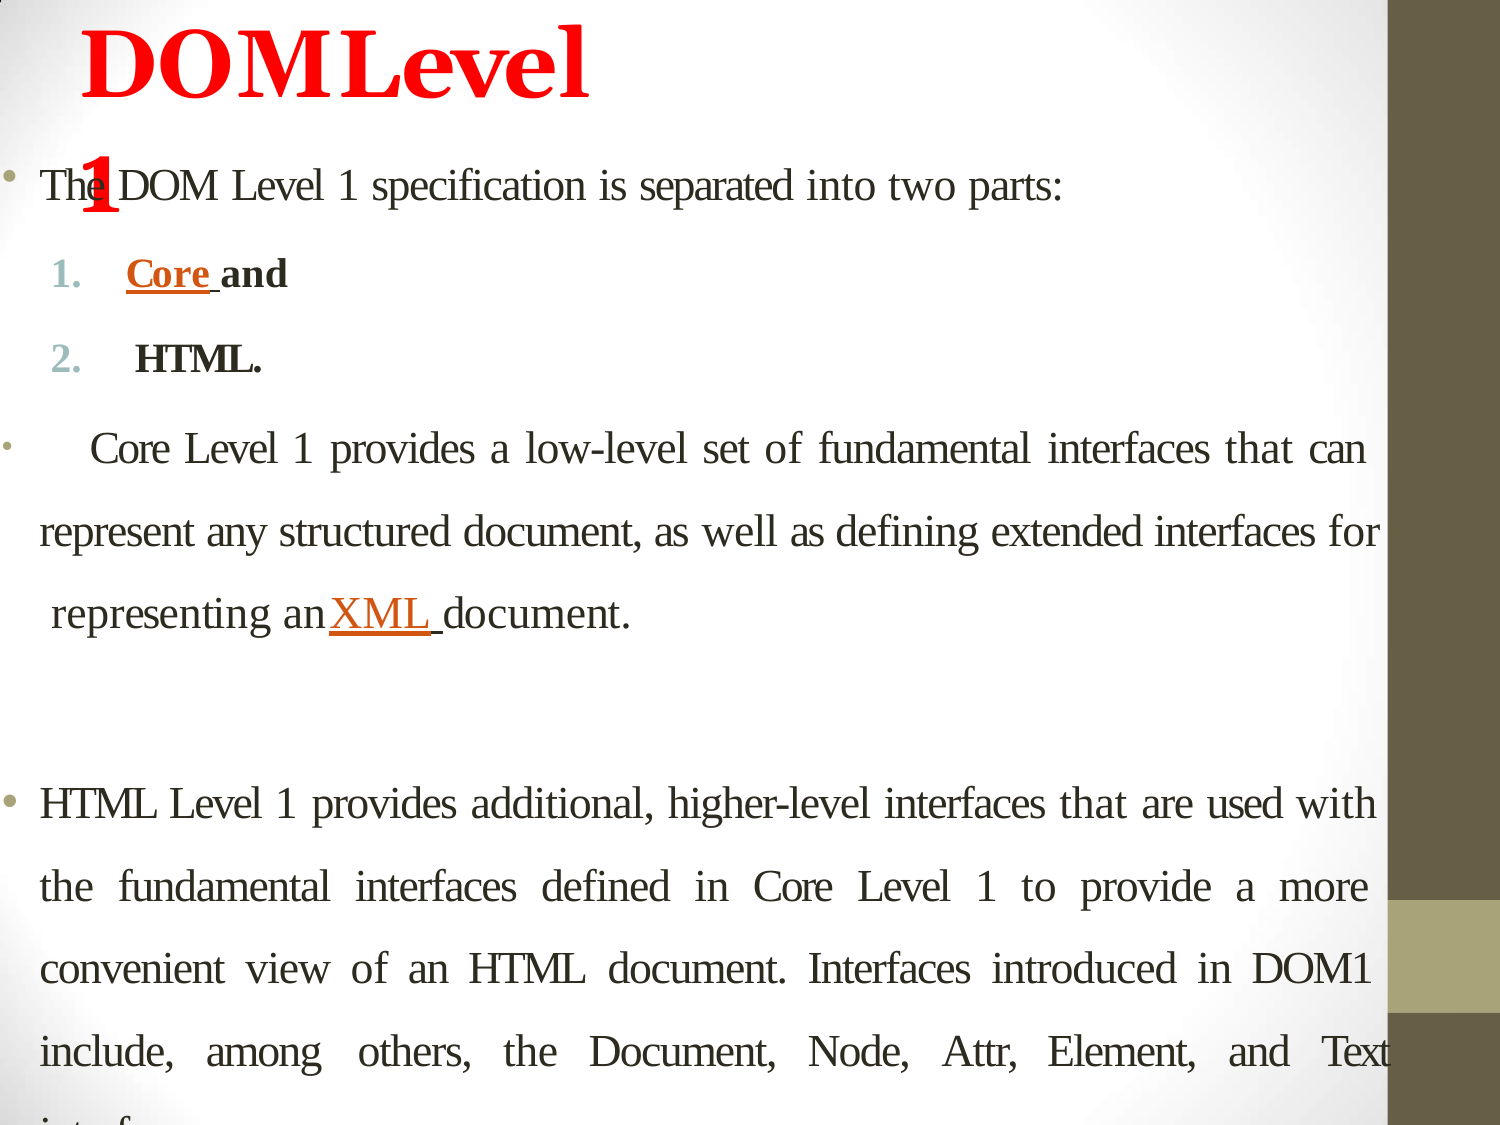

# DOMLevel 1
The DOM Level 1 specification is separated into two parts:
Core and
HTML.
	Core Level 1 provides a low-level set of fundamental interfaces that can  represent any structured document, as well as defining extended interfaces for  representing anXML document.

HTML Level 1 provides additional, higher-level interfaces that are used with  the fundamental interfaces defined in Core Level 1 to provide a more  convenient view of an HTML document. Interfaces introduced in DOM1  include, among others, the Document, Node, Attr, Element, and Text interfaces.